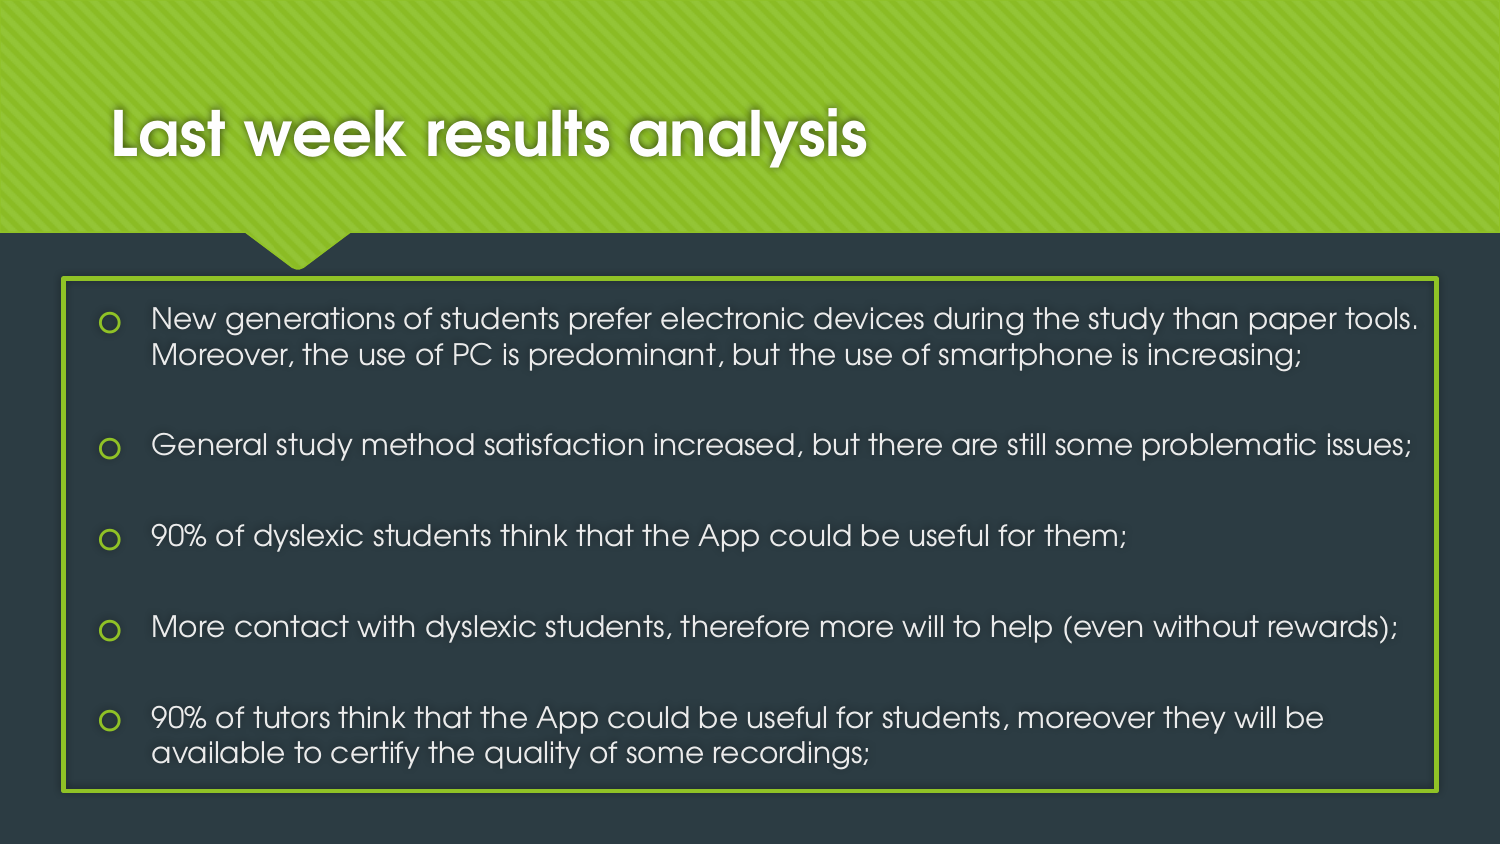

# Last week results analysis
New generations of students prefer electronic devices during the study than paper tools. Moreover, the use of PC is predominant, but the use of smartphone is increasing;

General study method satisfaction increased, but there are still some problematic issues;

90% of dyslexic students think that the App could be useful for them;

More contact with dyslexic students, therefore more will to help (even without rewards);

90% of tutors think that the App could be useful for students, moreover they will be available to certify the quality of some recordings;